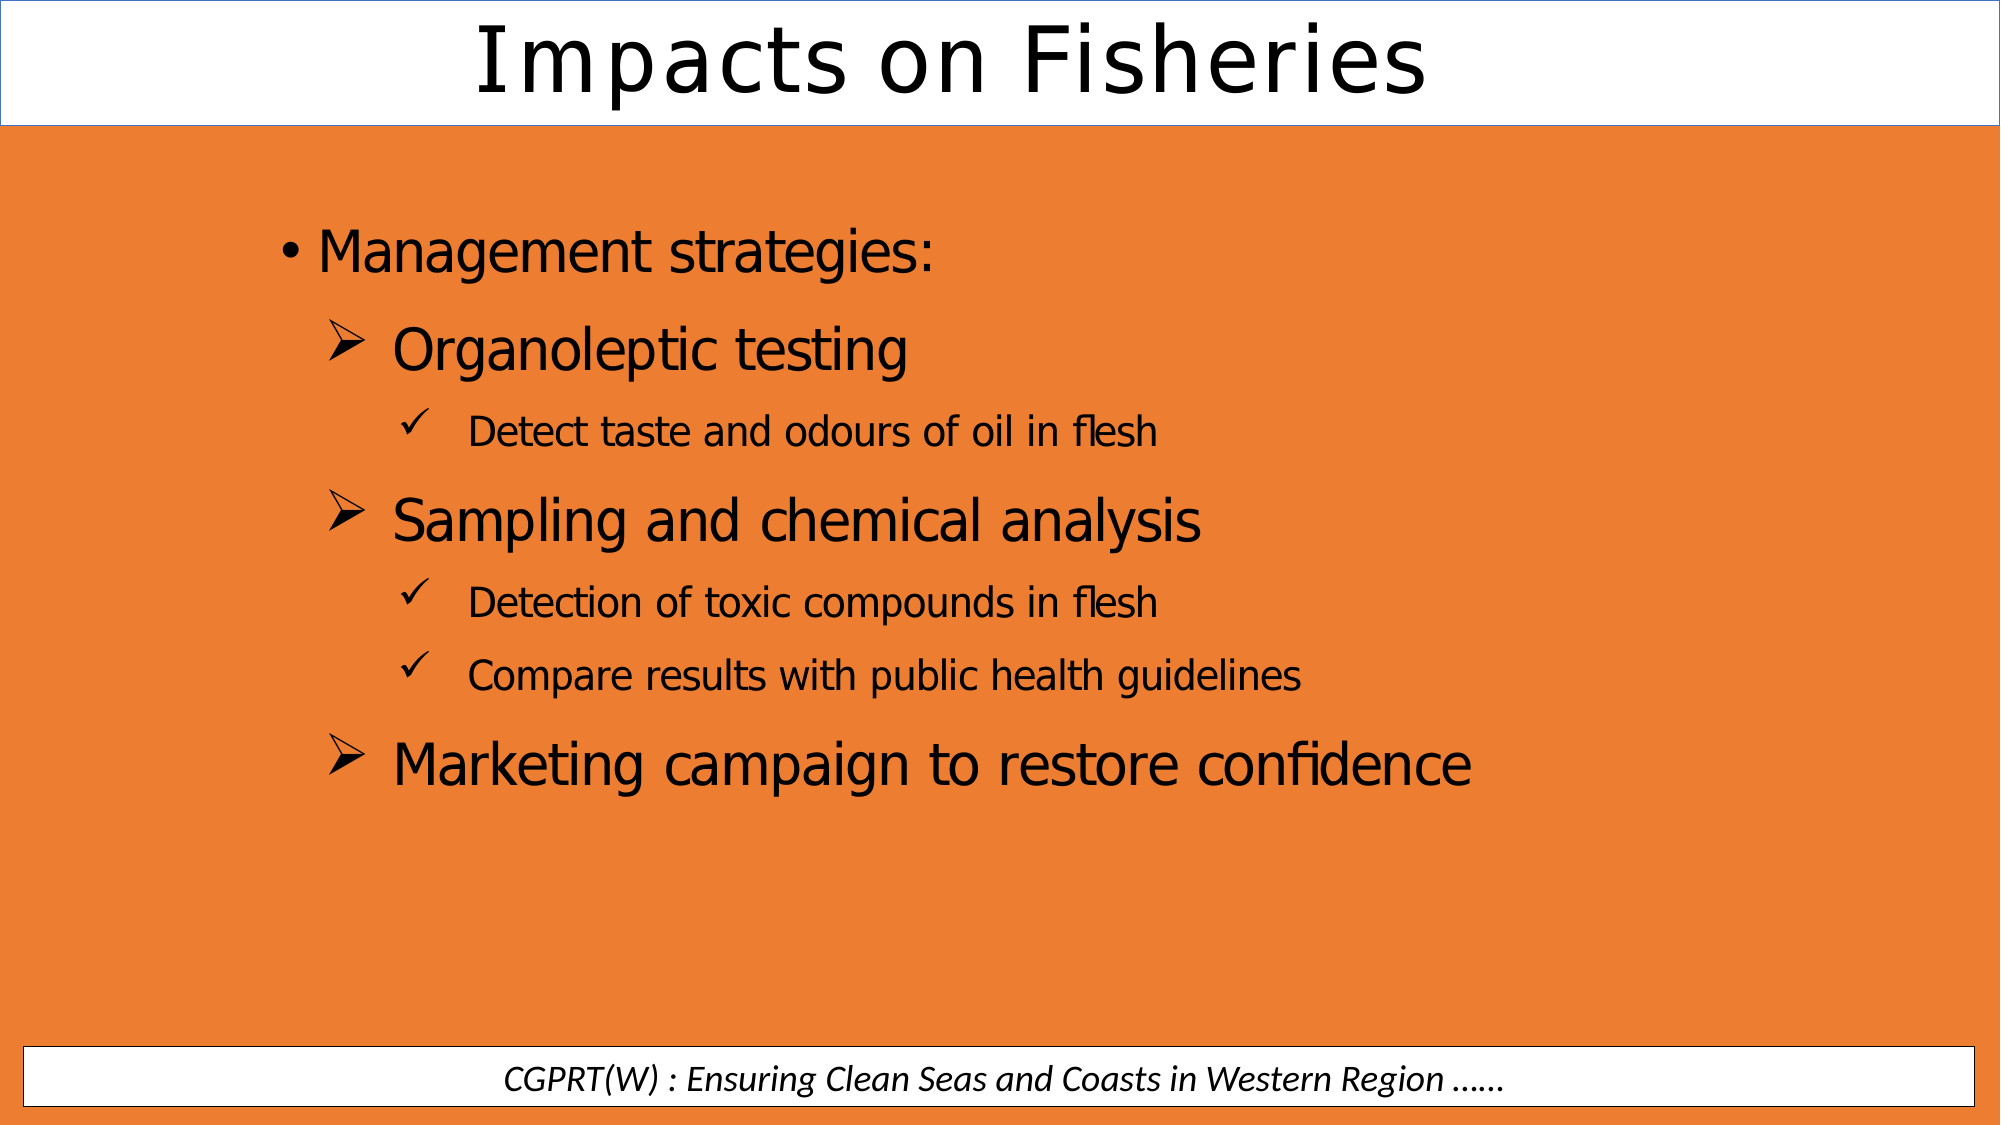

Impacts on Fisheries
Management strategies:
Organoleptic testing
Detect taste and odours of oil in flesh
Sampling and chemical analysis
Detection of toxic compounds in flesh
Compare results with public health guidelines
Marketing campaign to restore confidence

 CGPRT(W) : Ensuring Clean Seas and Coasts in Western Region ……